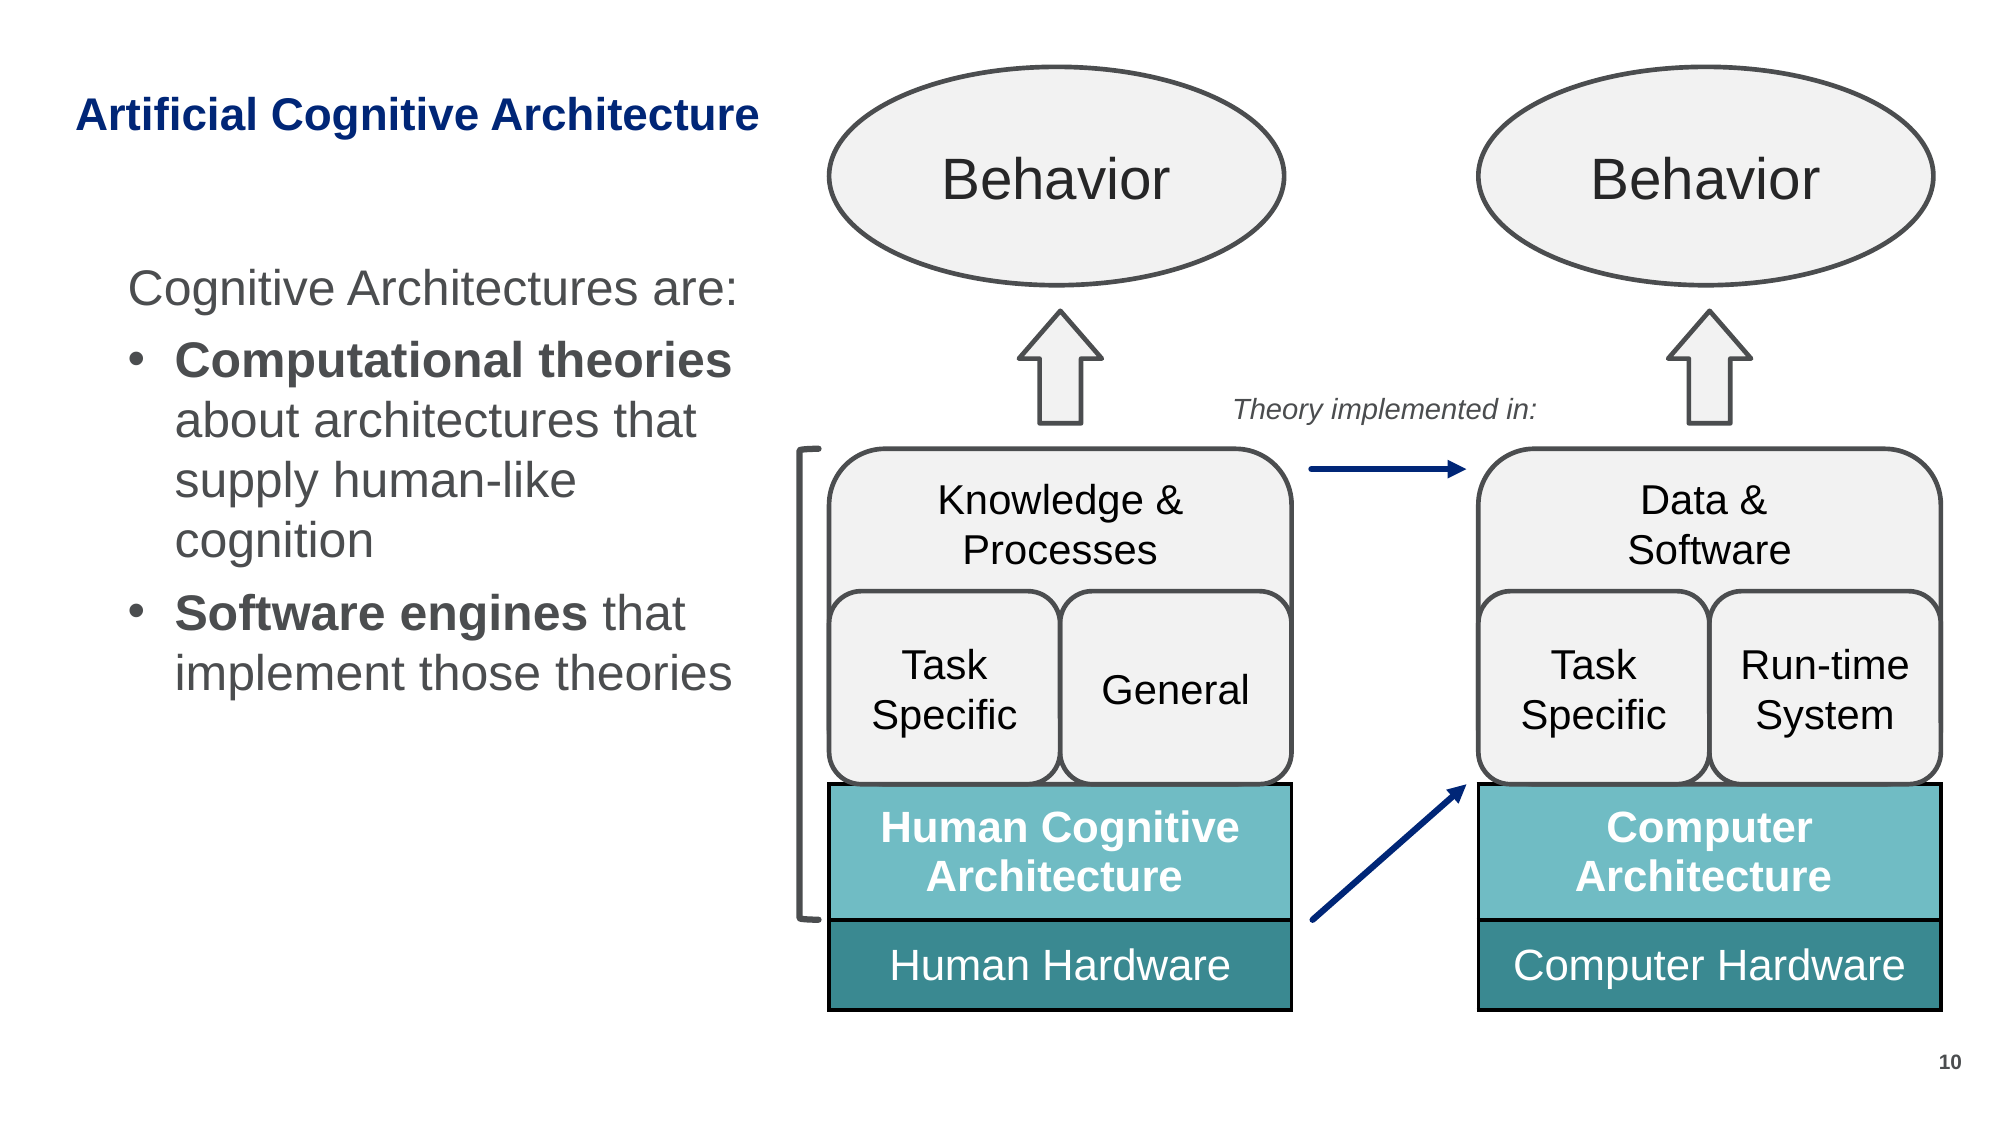

Behavior

Knowledge & Processes
Task Specific
General
Behavior

Data &
Software
Task Specific
Run-time System

# Artificial Cognitive Architecture
Cognitive Architectures are:
Computational theories about architectures that supply human-like cognition
Software engines that implement those theories
Theory implemented in:
| Human Cognitive Architecture |
| --- |
| Human Hardware |
| Computer Architecture |
| --- |
| Computer Hardware |